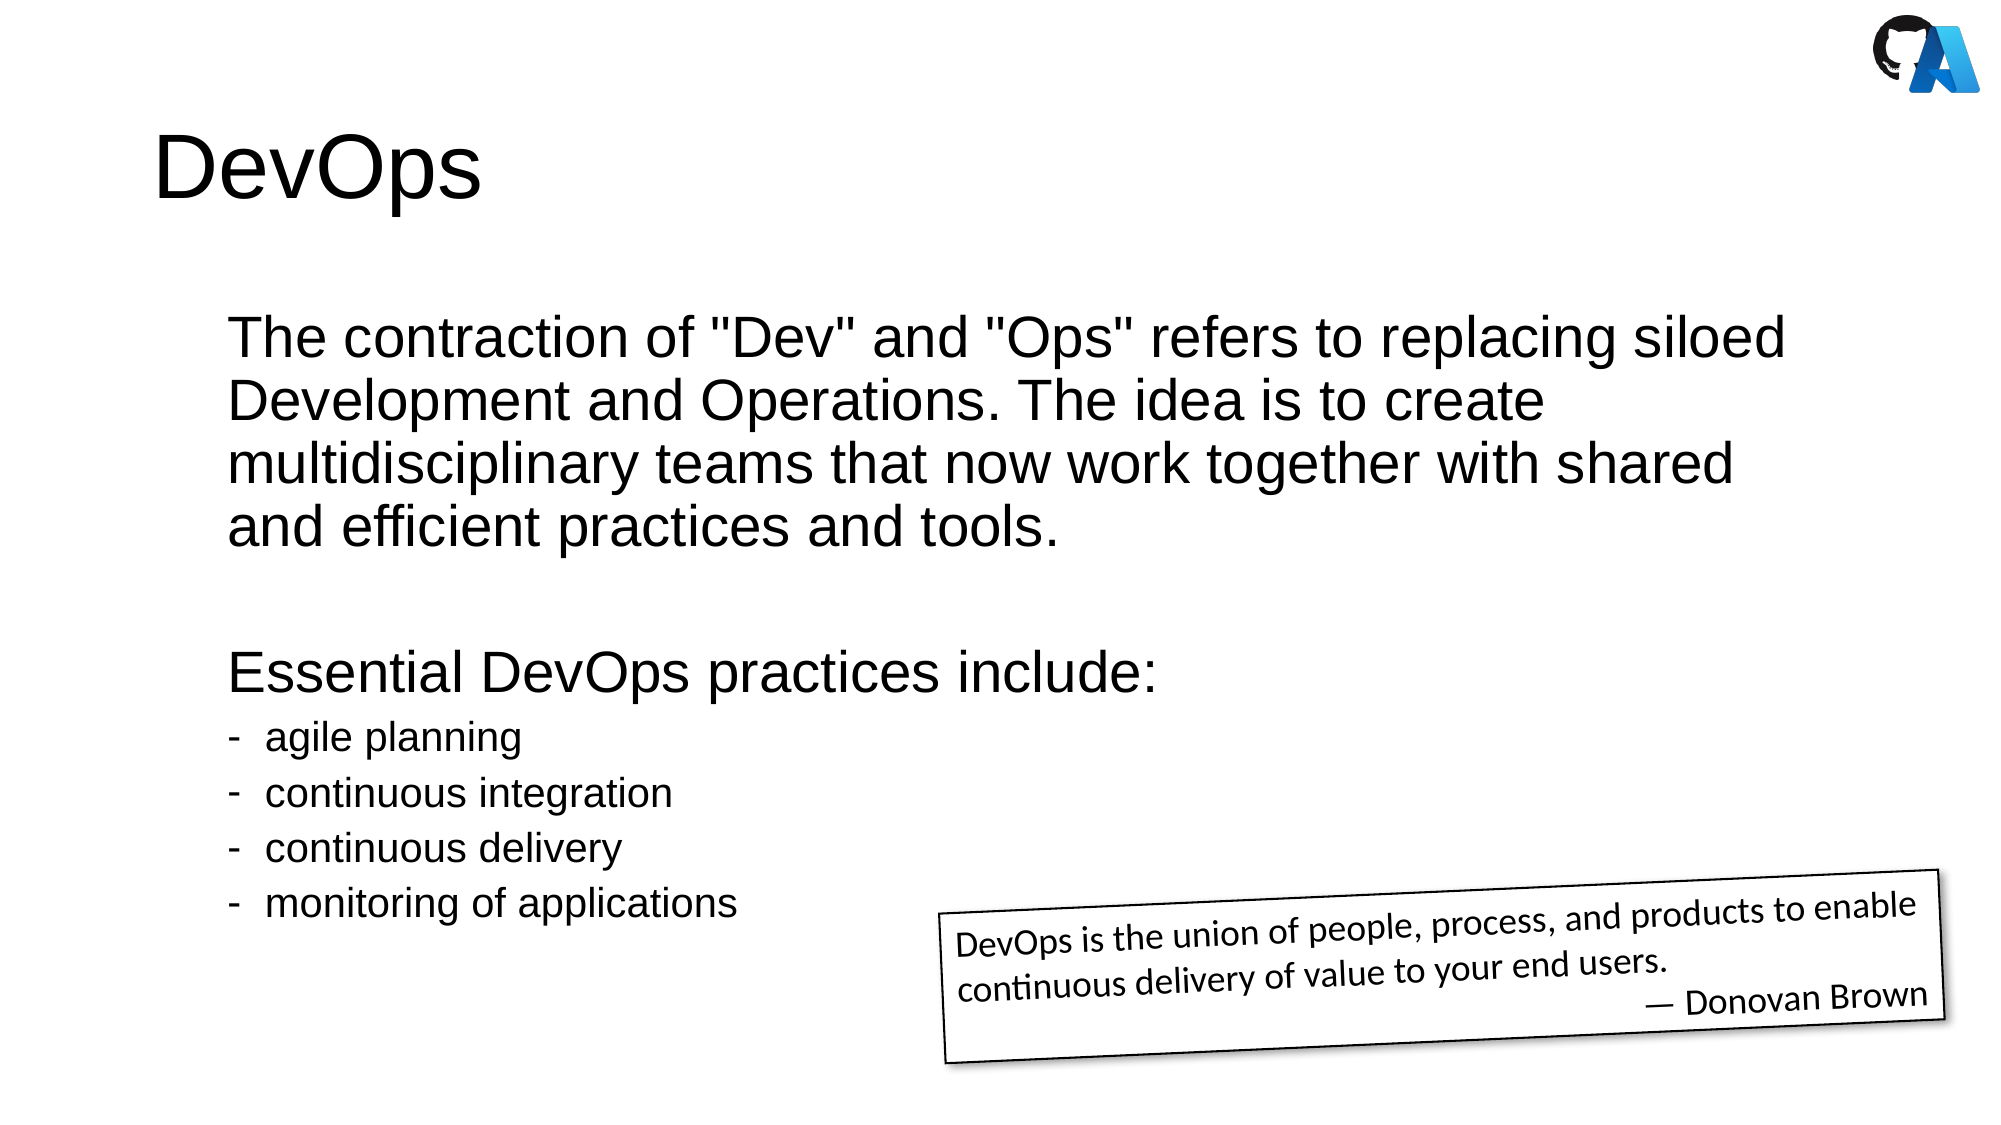

# DevOps
The contraction of "Dev" and "Ops" refers to replacing siloed Development and Operations. The idea is to create multidisciplinary teams that now work together with shared and efficient practices and tools.

Essential DevOps practices include:
agile planning
continuous integration
continuous delivery
monitoring of applications

DevOps is the union of people, process, and products to enable continuous delivery of value to your end users.
— Donovan Brown